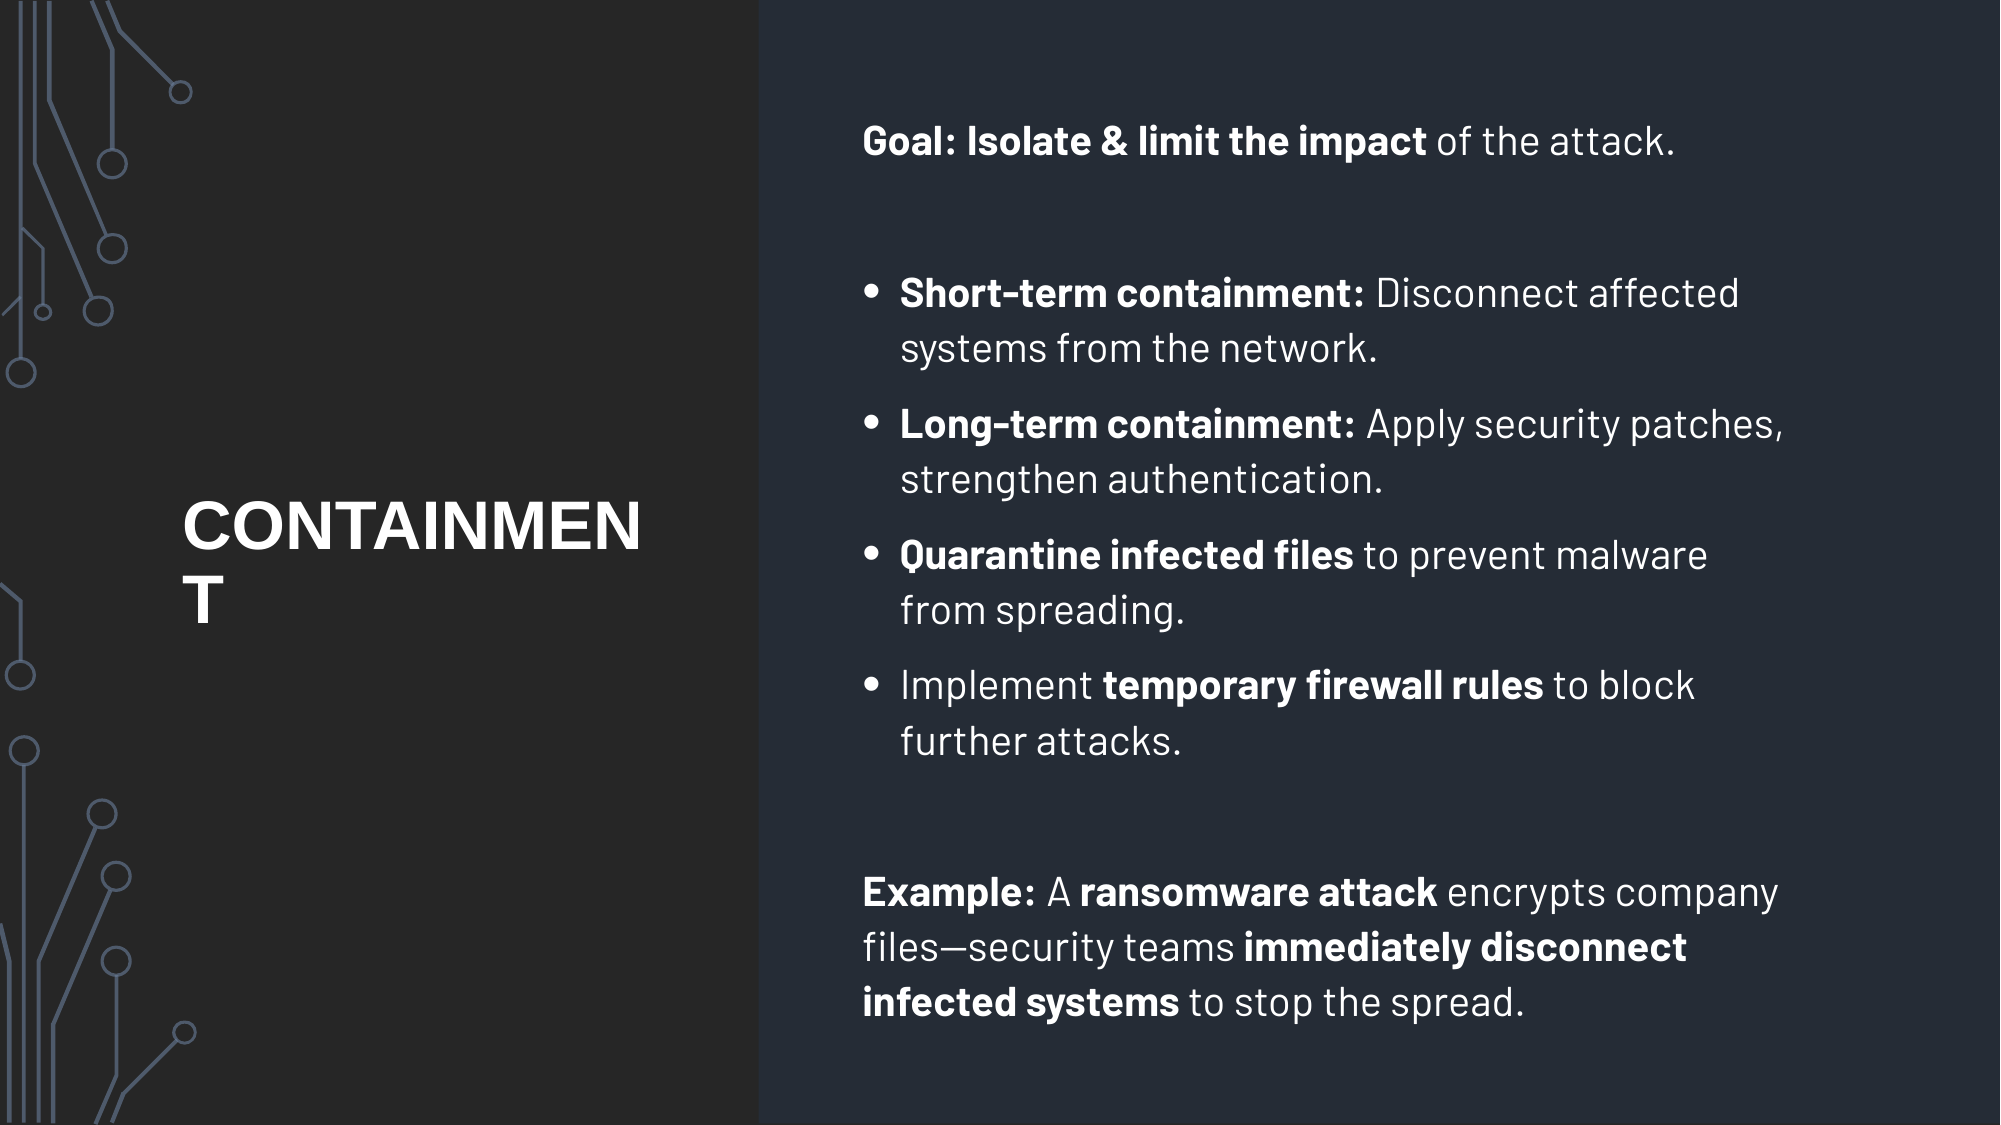

Goal: Isolate & limit the impact of the attack.

Short-term containment: Disconnect affected systems from the network.
Long-term containment: Apply security patches, strengthen authentication.
Quarantine infected files to prevent malware from spreading.
Implement temporary firewall rules to block further attacks.

Example: A ransomware attack encrypts company files—security teams immediately disconnect infected systems to stop the spread.
# Containment